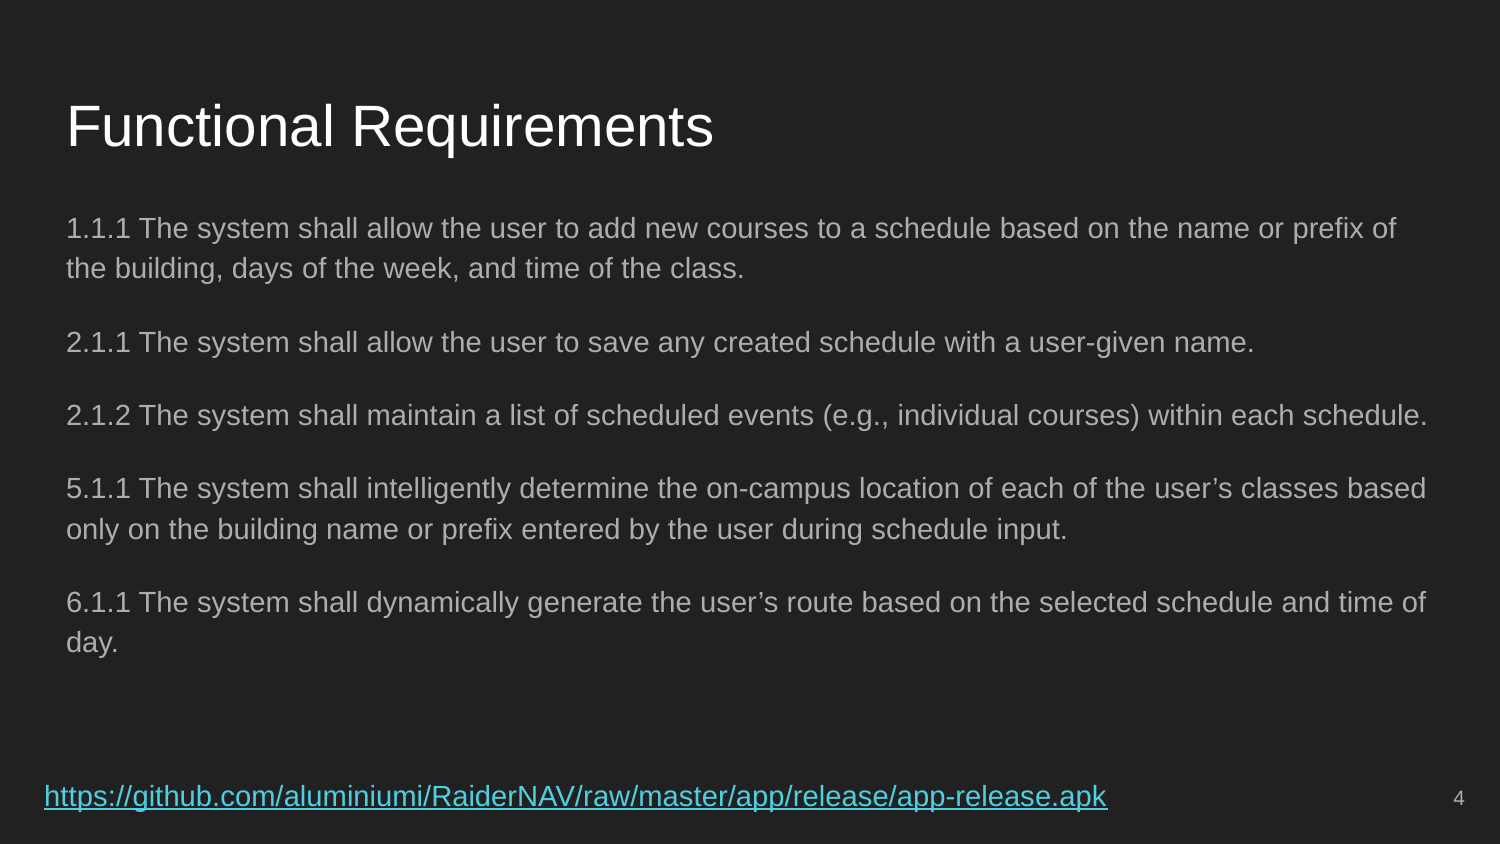

# Functional Requirements
1.1.1 The system shall allow the user to add new courses to a schedule based on the name or prefix of the building, days of the week, and time of the class.
2.1.1 The system shall allow the user to save any created schedule with a user-given name.
2.1.2 The system shall maintain a list of scheduled events (e.g., individual courses) within each schedule.
5.1.1 The system shall intelligently determine the on-campus location of each of the user’s classes based only on the building name or prefix entered by the user during schedule input.
6.1.1 The system shall dynamically generate the user’s route based on the selected schedule and time of day.
https://github.com/aluminiumi/RaiderNAV/raw/master/app/release/app-release.apk

4